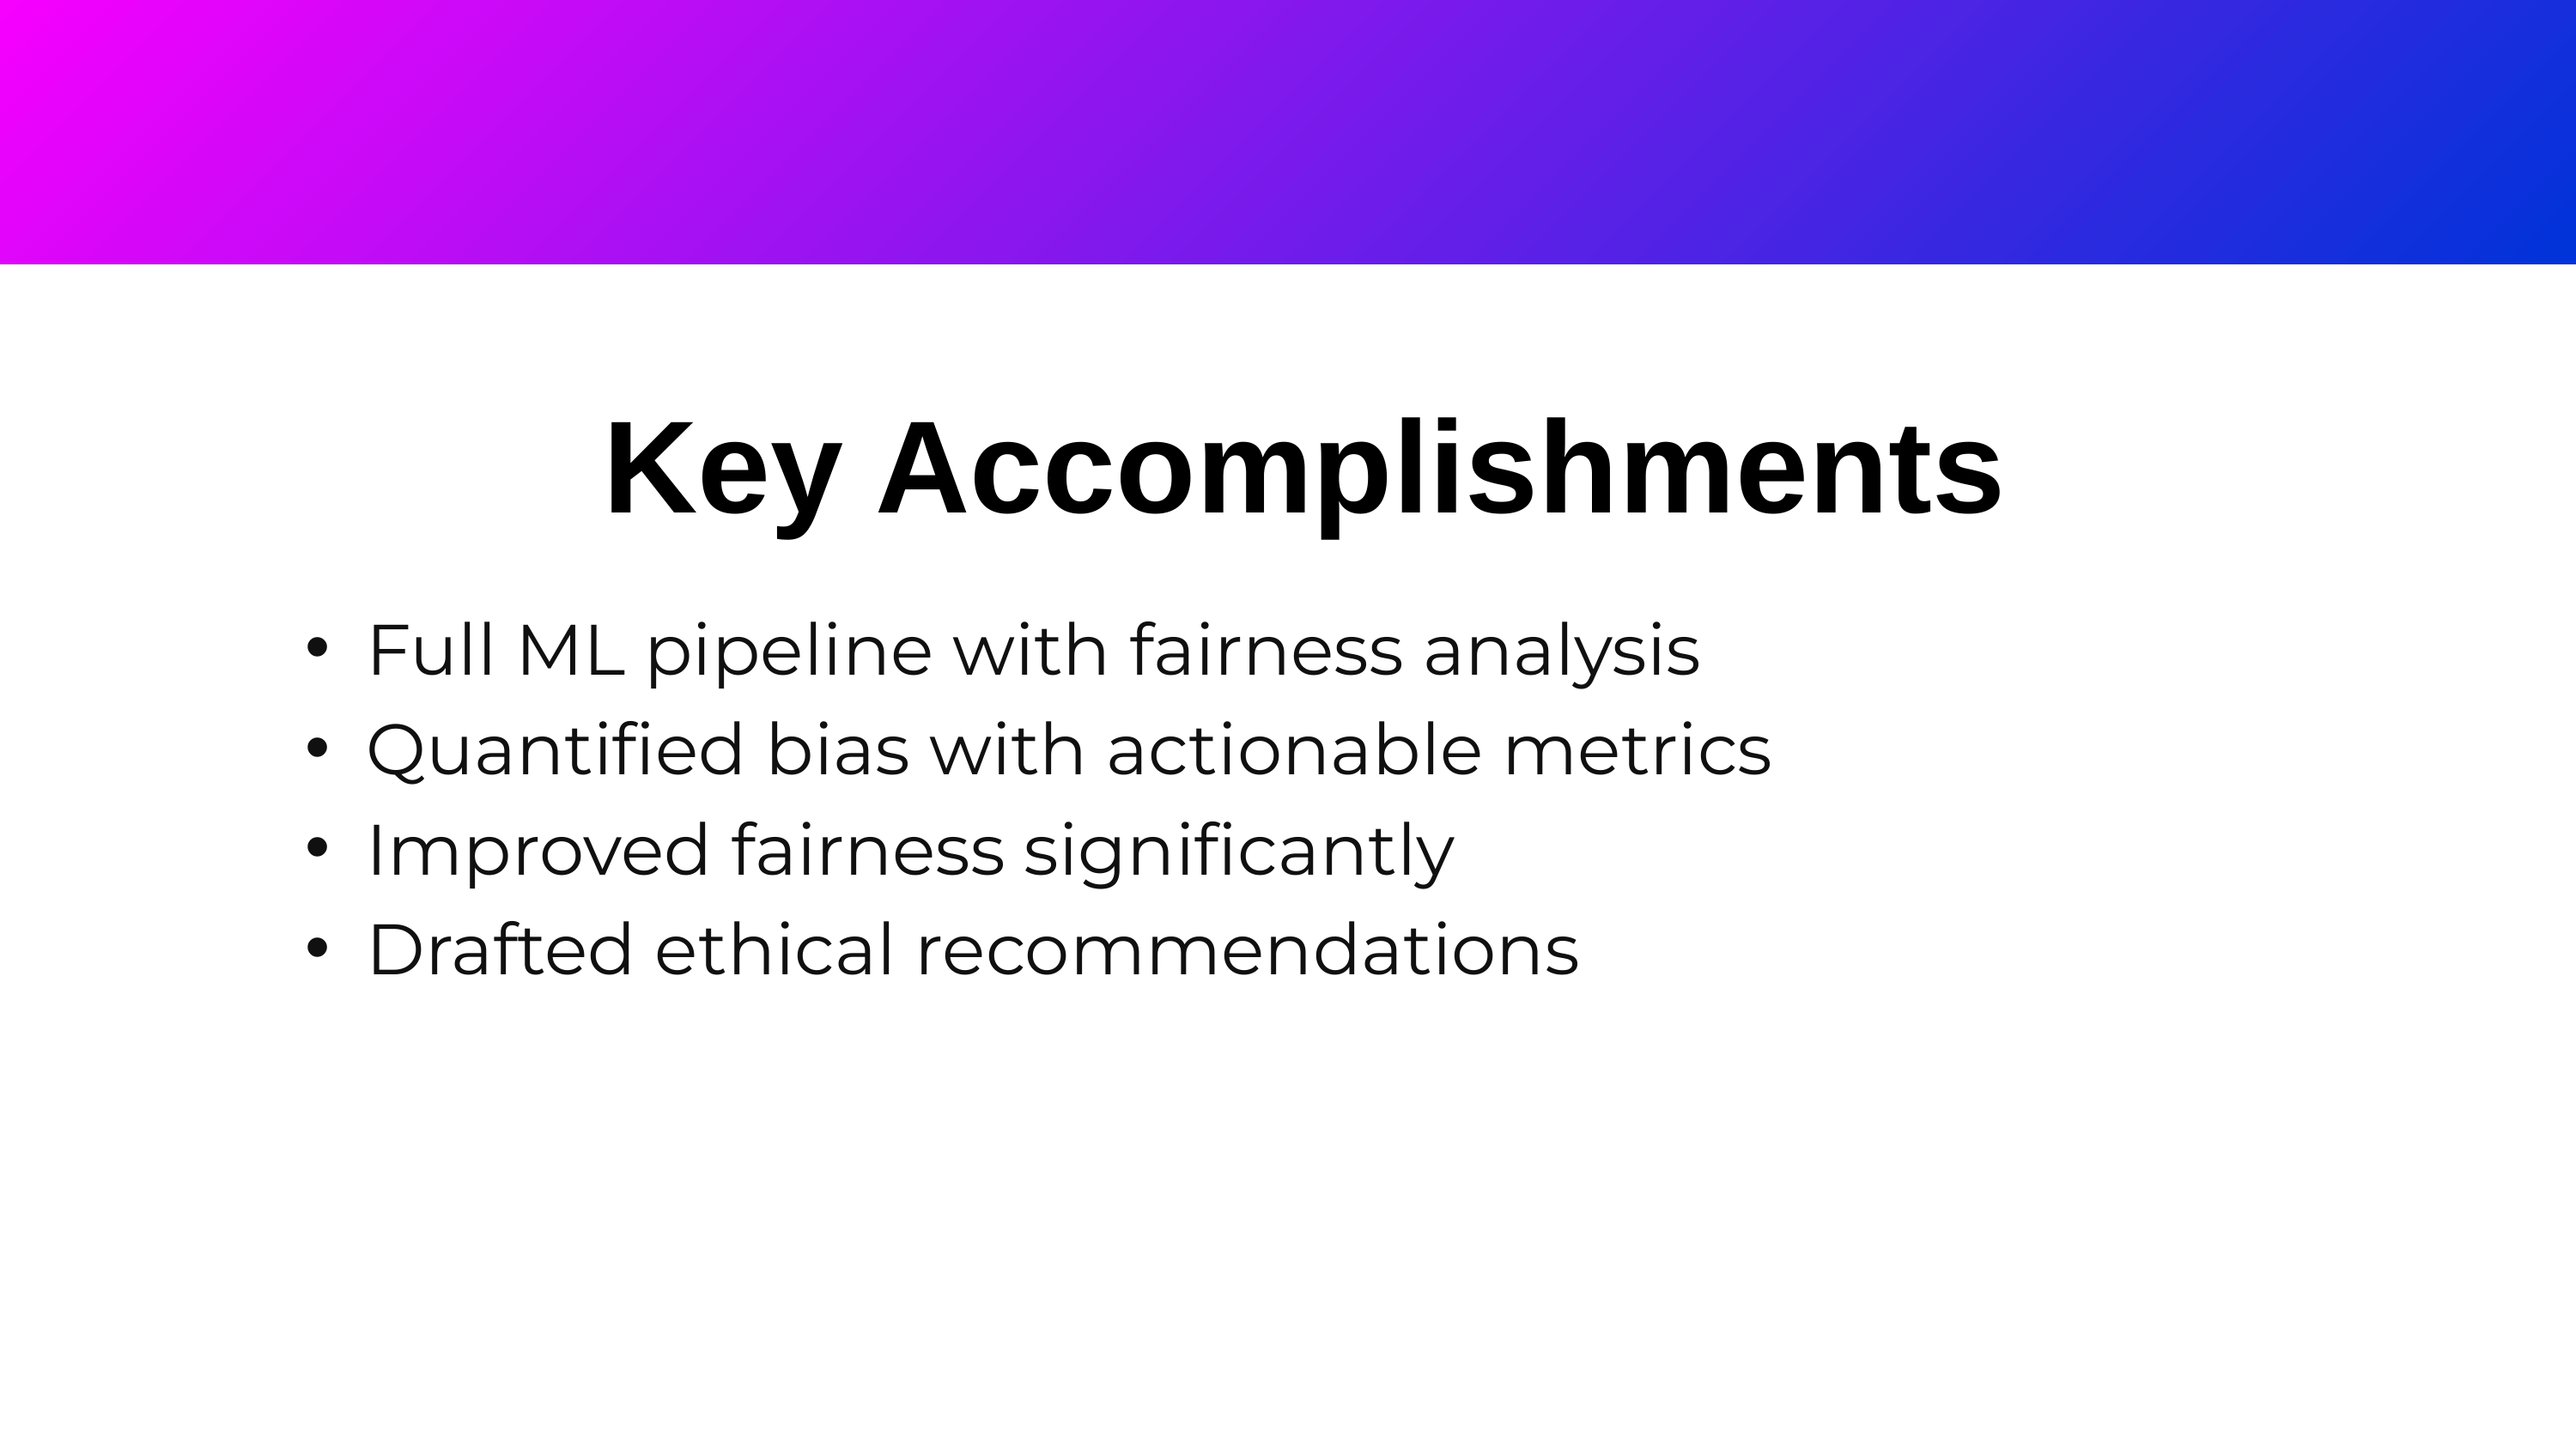

Key Accomplishments
Full ML pipeline with fairness analysis
Quantified bias with actionable metrics
Improved fairness significantly
Drafted ethical recommendations